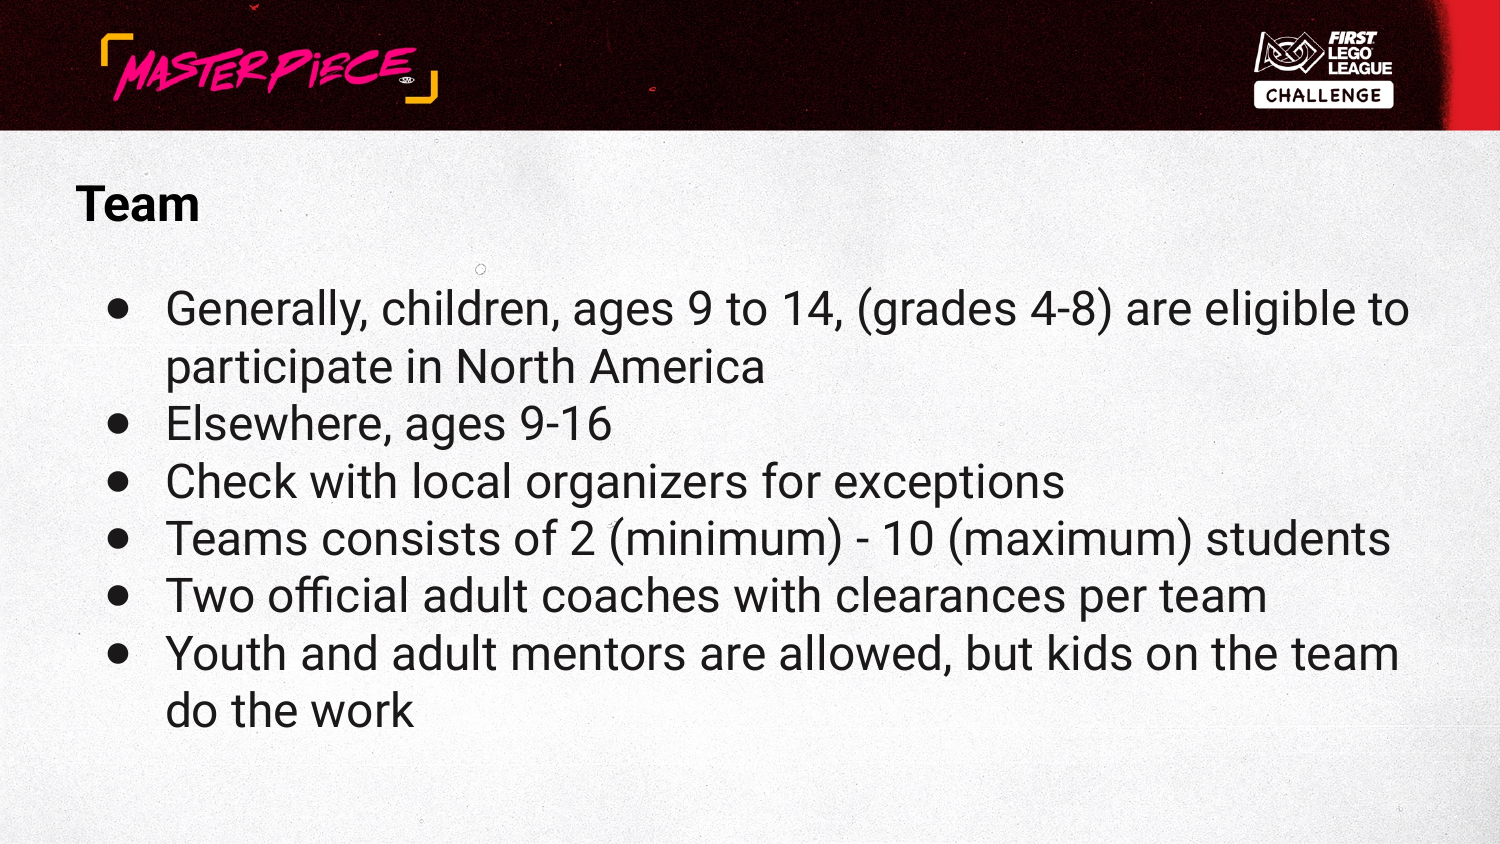

# Team
Generally, children, ages 9 to 14, (grades 4-8) are eligible to participate in North America
Elsewhere, ages 9-16
Check with local organizers for exceptions
Teams consists of 2 (minimum) - 10 (maximum) students
Two official adult coaches with clearances per team
Youth and adult mentors are allowed, but kids on the team do the work